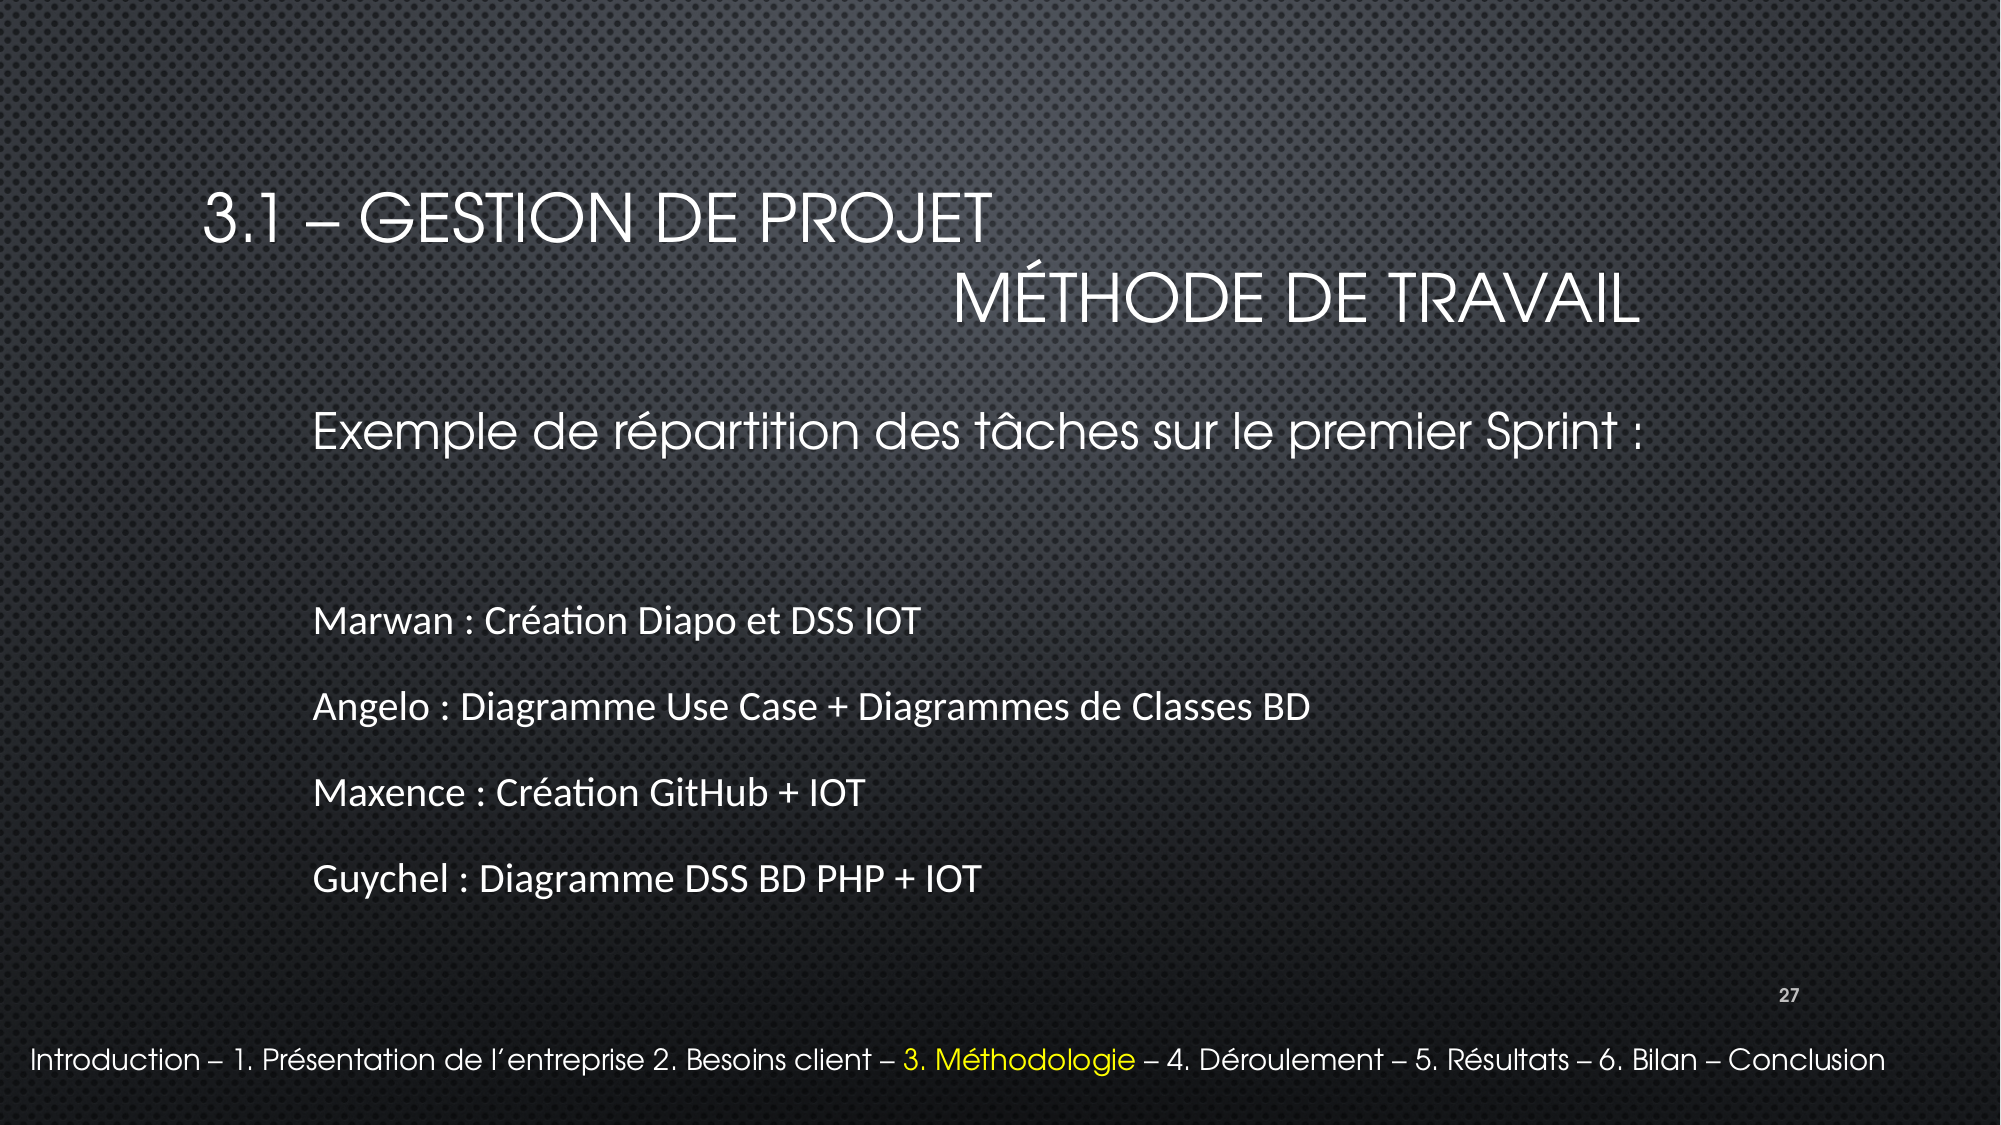

# 3.1 – Gestion de projet Méthode de travail
Exemple de répartition des tâches sur le premier Sprint :

Marwan : Création Diapo et DSS IOT
Angelo : Diagramme Use Case + Diagrammes de Classes BD
Maxence : Création GitHub + IOT
Guychel : Diagramme DSS BD PHP + IOT
27
Introduction – 1. Présentation de l’entreprise 2. Besoins client – 3. Méthodologie – 4. Déroulement – 5. Résultats – 6. Bilan – Conclusion